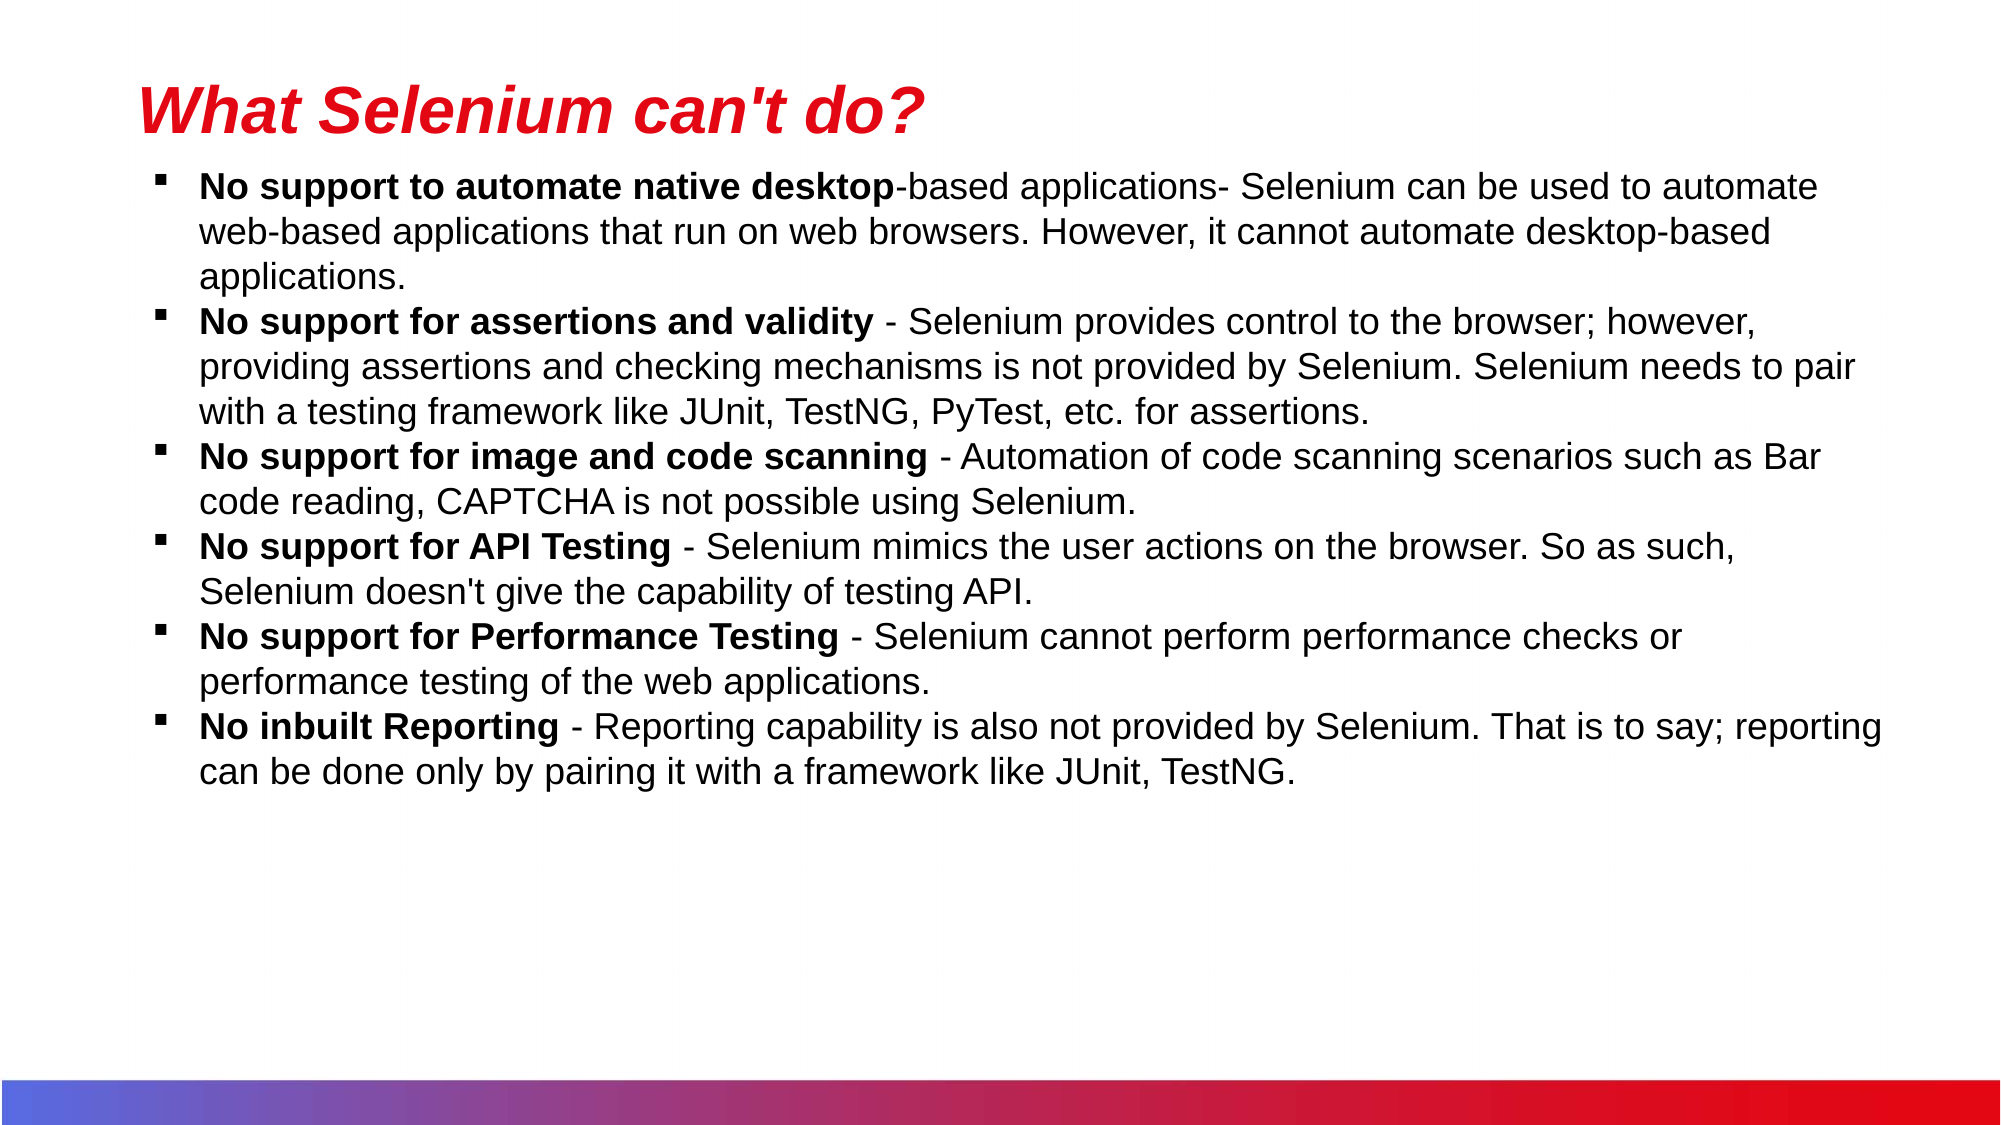

# What Selenium can't do?
No support to automate native desktop-based applications- Selenium can be used to automate web-based applications that run on web browsers. However, it cannot automate desktop-based applications.
No support for assertions and validity - Selenium provides control to the browser; however, providing assertions and checking mechanisms is not provided by Selenium. Selenium needs to pair with a testing framework like JUnit, TestNG, PyTest, etc. for assertions.
No support for image and code scanning - Automation of code scanning scenarios such as Bar code reading, CAPTCHA is not possible using Selenium.
No support for API Testing - Selenium mimics the user actions on the browser. So as such, Selenium doesn't give the capability of testing API.
No support for Performance Testing - Selenium cannot perform performance checks or performance testing of the web applications.
No inbuilt Reporting - Reporting capability is also not provided by Selenium. That is to say; reporting can be done only by pairing it with a framework like JUnit, TestNG.